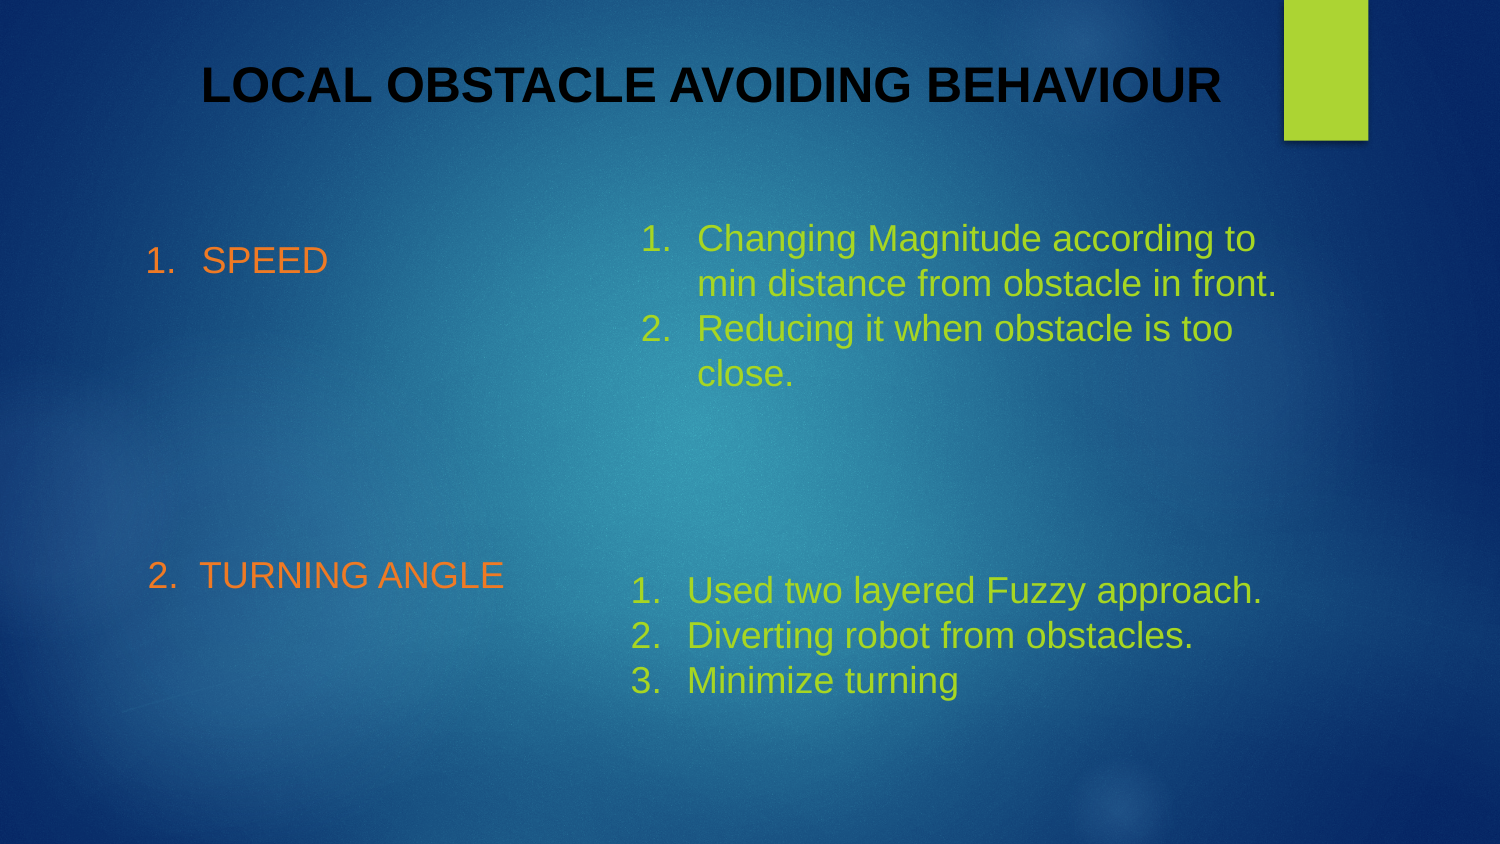

LOCAL OBSTACLE AVOIDING BEHAVIOUR
Changing Magnitude according to min distance from obstacle in front.
Reducing it when obstacle is too close.
SPEED

  2.  TURNING ANGLE

Used two layered Fuzzy approach.
Diverting robot from obstacles.
Minimize turning